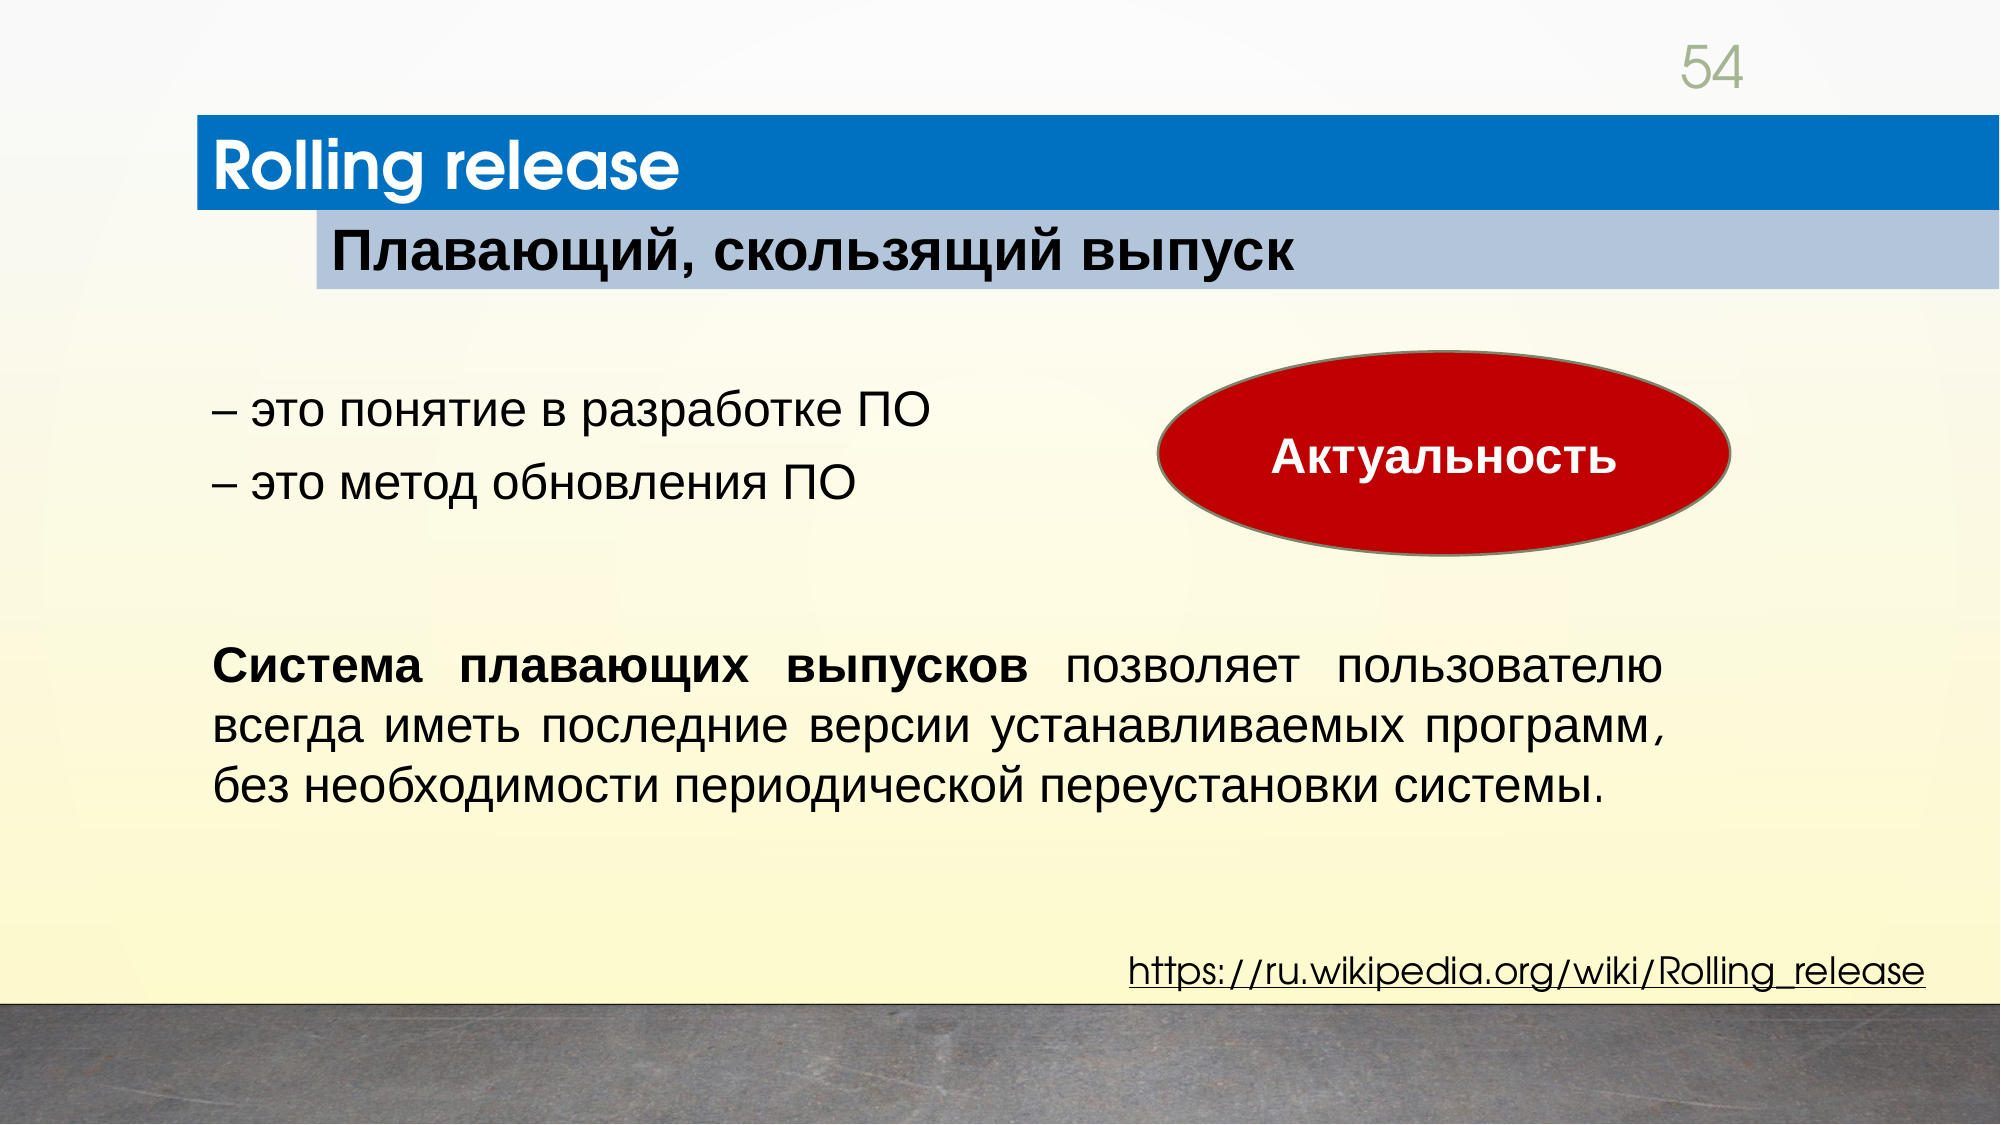

54
Rolling release
Плавающий, скользящий выпуск
Актуальность
– это понятие в разработке ПО
– это метод обновления ПО
Система плавающих выпусков позволяет пользователю всегда иметь последние версии устанавливаемых программ, без необходимости периодической переустановки системы.
https://ru.wikipedia.org/wiki/Rolling_release